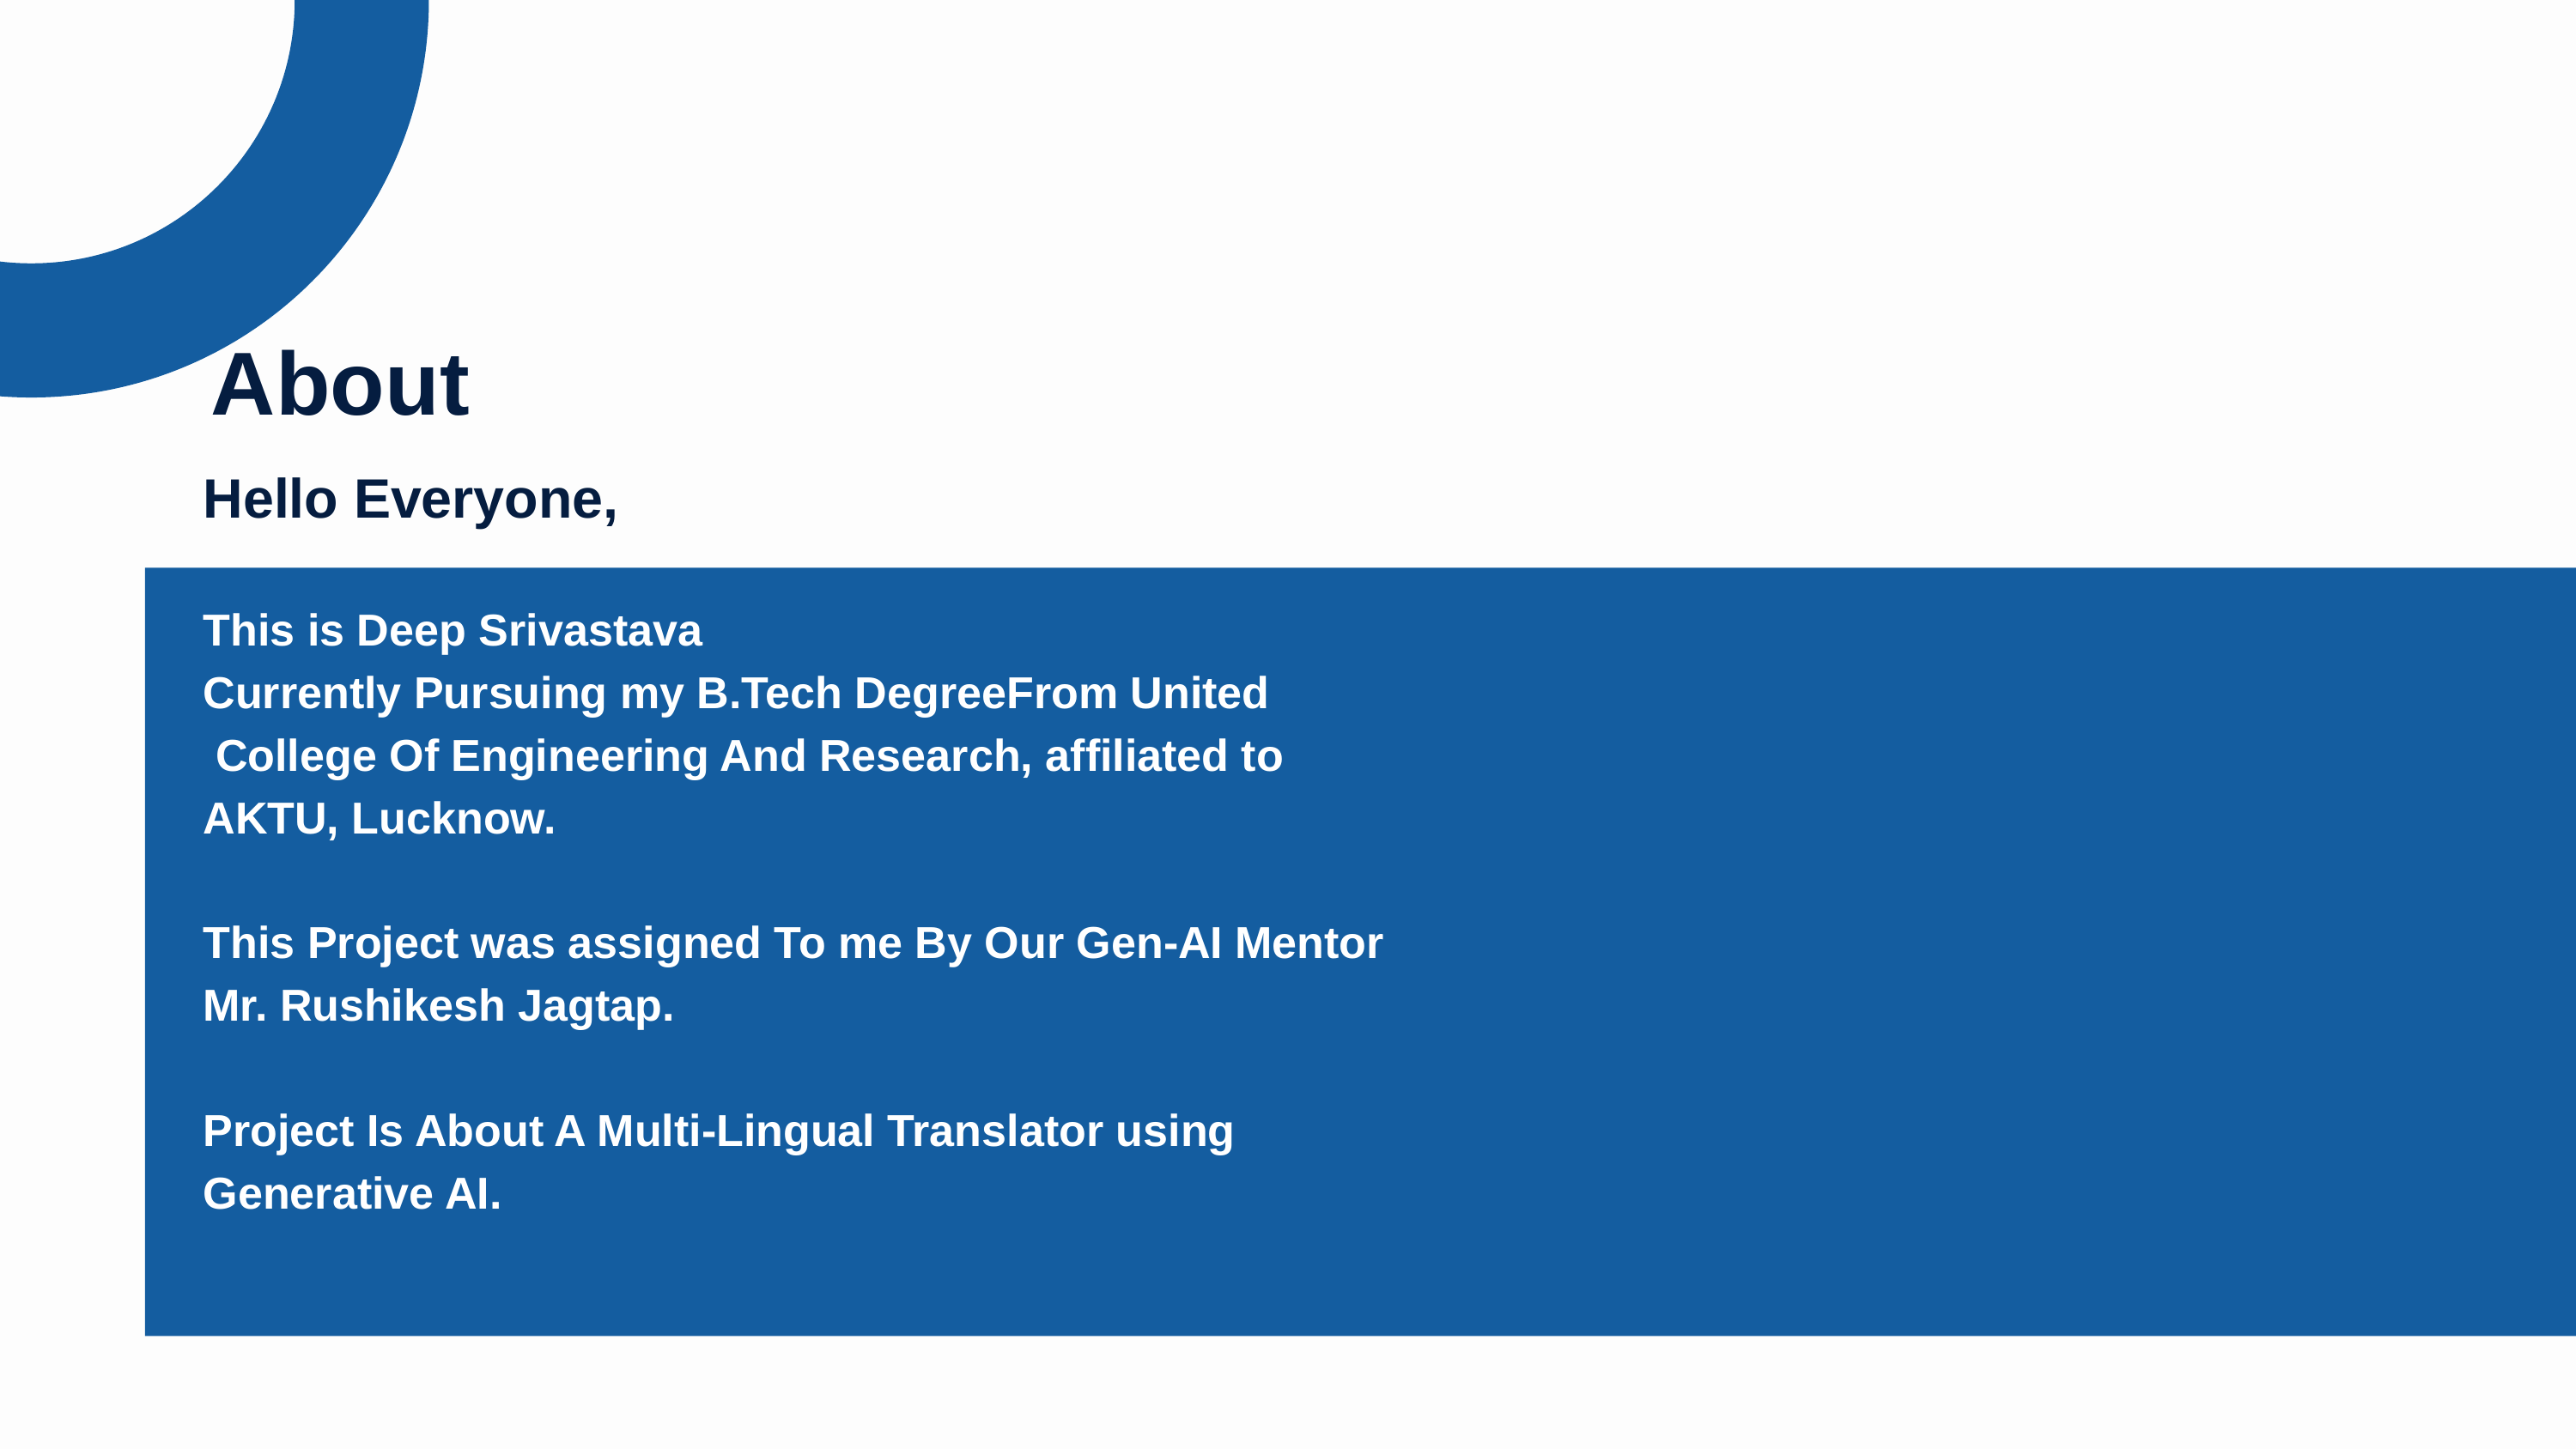

About
Hello Everyone,

This is Deep Srivastava
Currently Pursuing my B.Tech DegreeFrom United
 College Of Engineering And Research, affiliated to
AKTU, Lucknow.

This Project was assigned To me By Our Gen-AI Mentor
Mr. Rushikesh Jagtap.

Project Is About A Multi-Lingual Translator using
Generative AI.